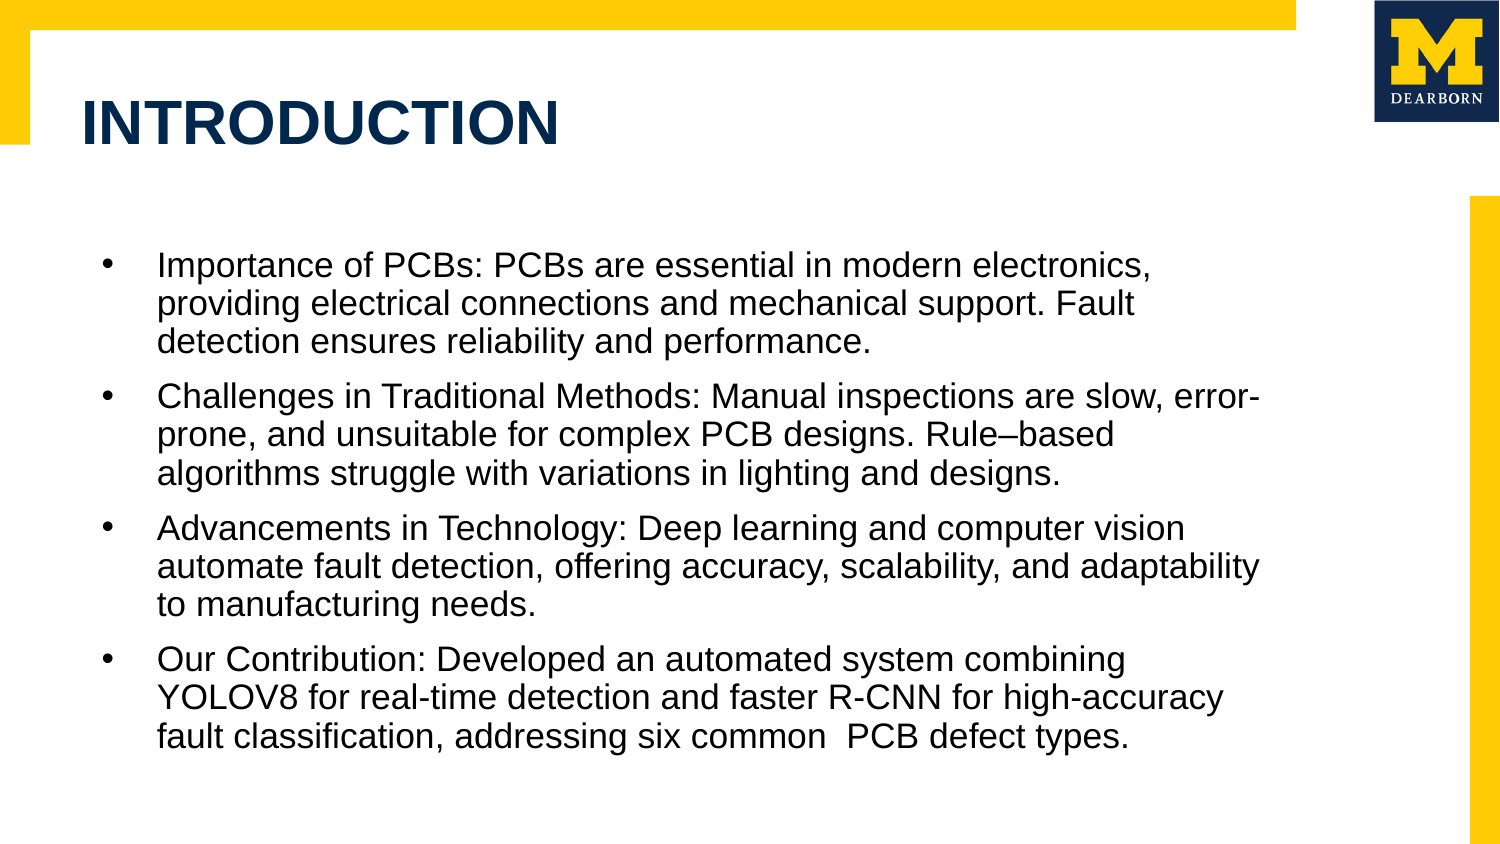

# INTRODUCTION
Importance of PCBs: PCBs are essential in modern electronics, providing electrical connections and mechanical support. Fault detection ensures reliability and performance.
Challenges in Traditional Methods: Manual inspections are slow, error-prone, and unsuitable for complex PCB designs. Rule–based algorithms struggle with variations in lighting and designs.
Advancements in Technology: Deep learning and computer vision automate fault detection, offering accuracy, scalability, and adaptability to manufacturing needs.
Our Contribution: Developed an automated system combining  YOLOV8 for real-time detection and faster R-CNN for high-accuracy fault classification, addressing six common  PCB defect types.